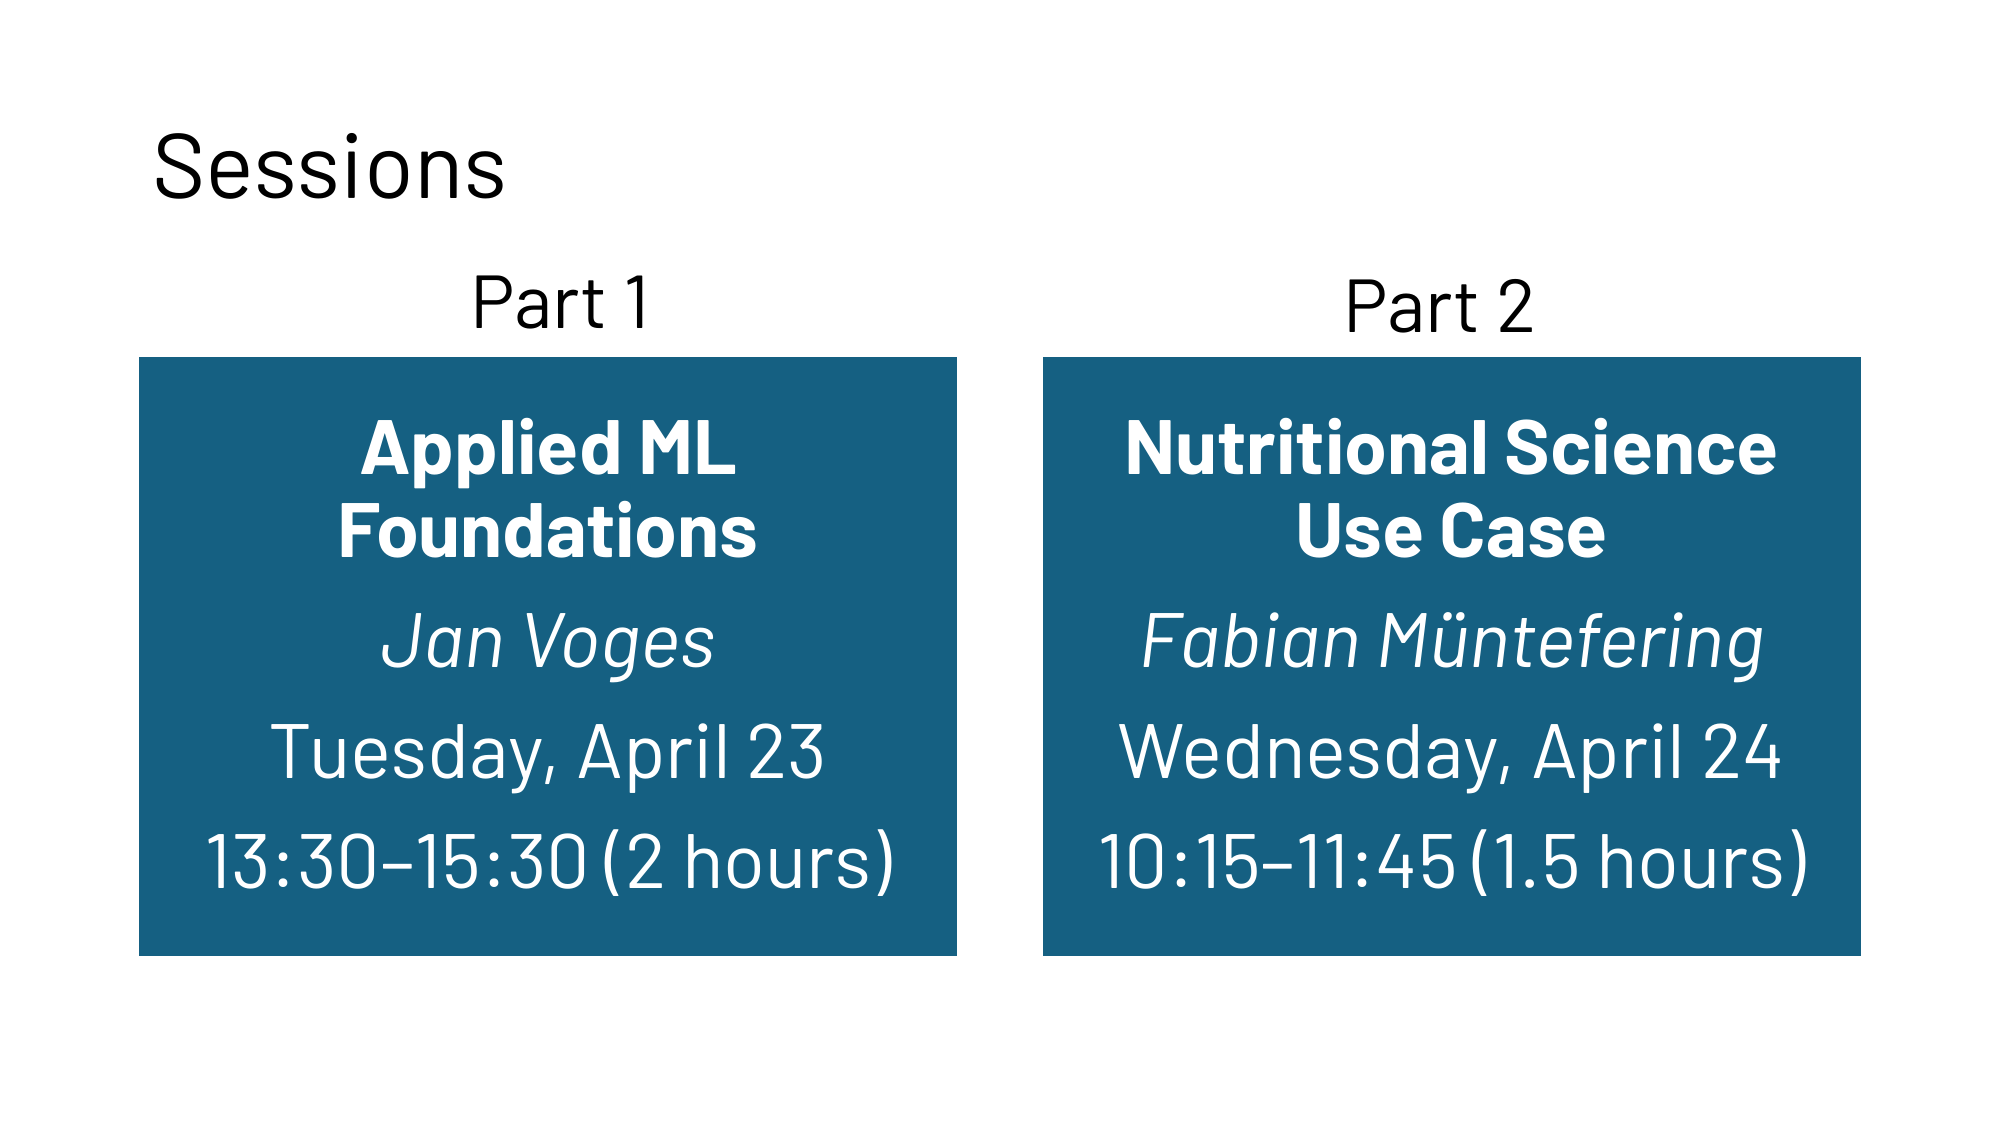

# Sessions
Part 1
Part 2
Applied ML Foundations
Jan Voges
Tuesday, April 23
13:30–15:30 (2 hours)
Nutritional Science Use Case
Fabian Müntefering
Wednesday, April 24
10:15–11:45 (1.5 hours)